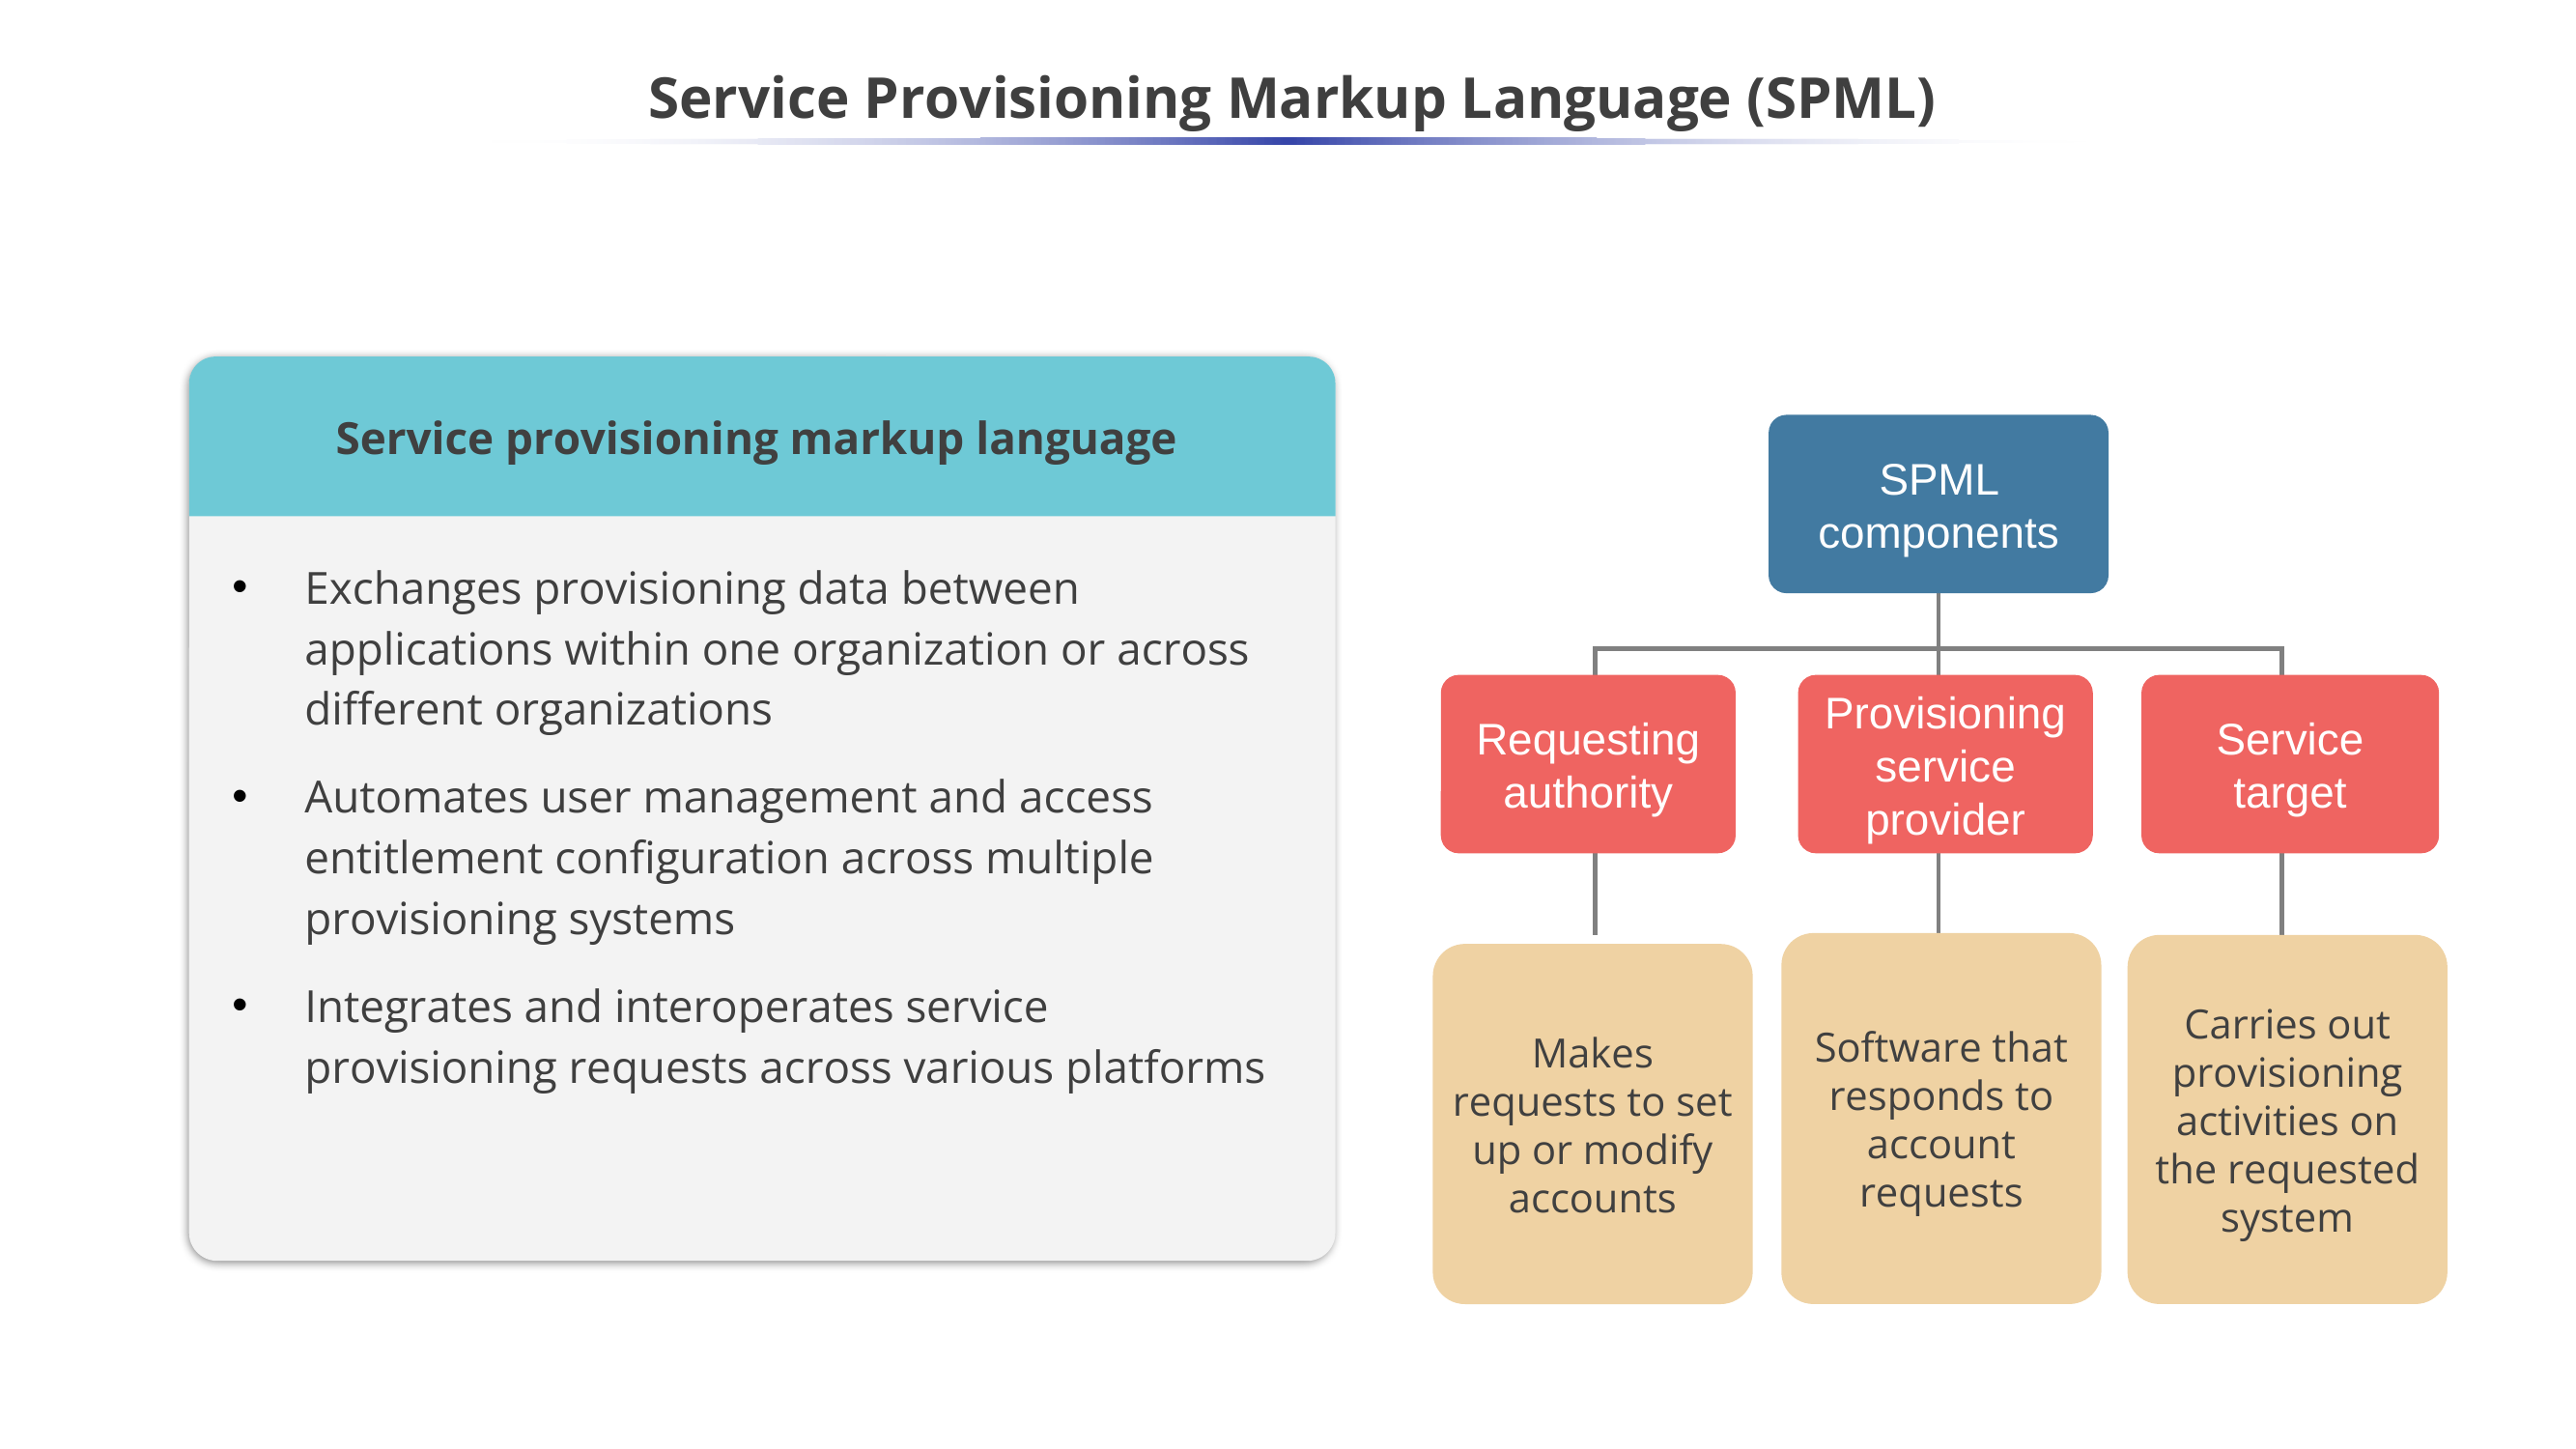

Service Provisioning Markup Language (SPML)

Service provisioning markup language
Exchanges provisioning data between applications within one organization or across different organizations

Automates user management and access entitlement configuration across multiple provisioning systems

Integrates and interoperates service provisioning requests across various platforms
SPML components

Requesting authority
Provisioning service provider
Service target
Software that responds to account requests
Carries out provisioning activities on the requested system
Makes requests to set up or modify accounts